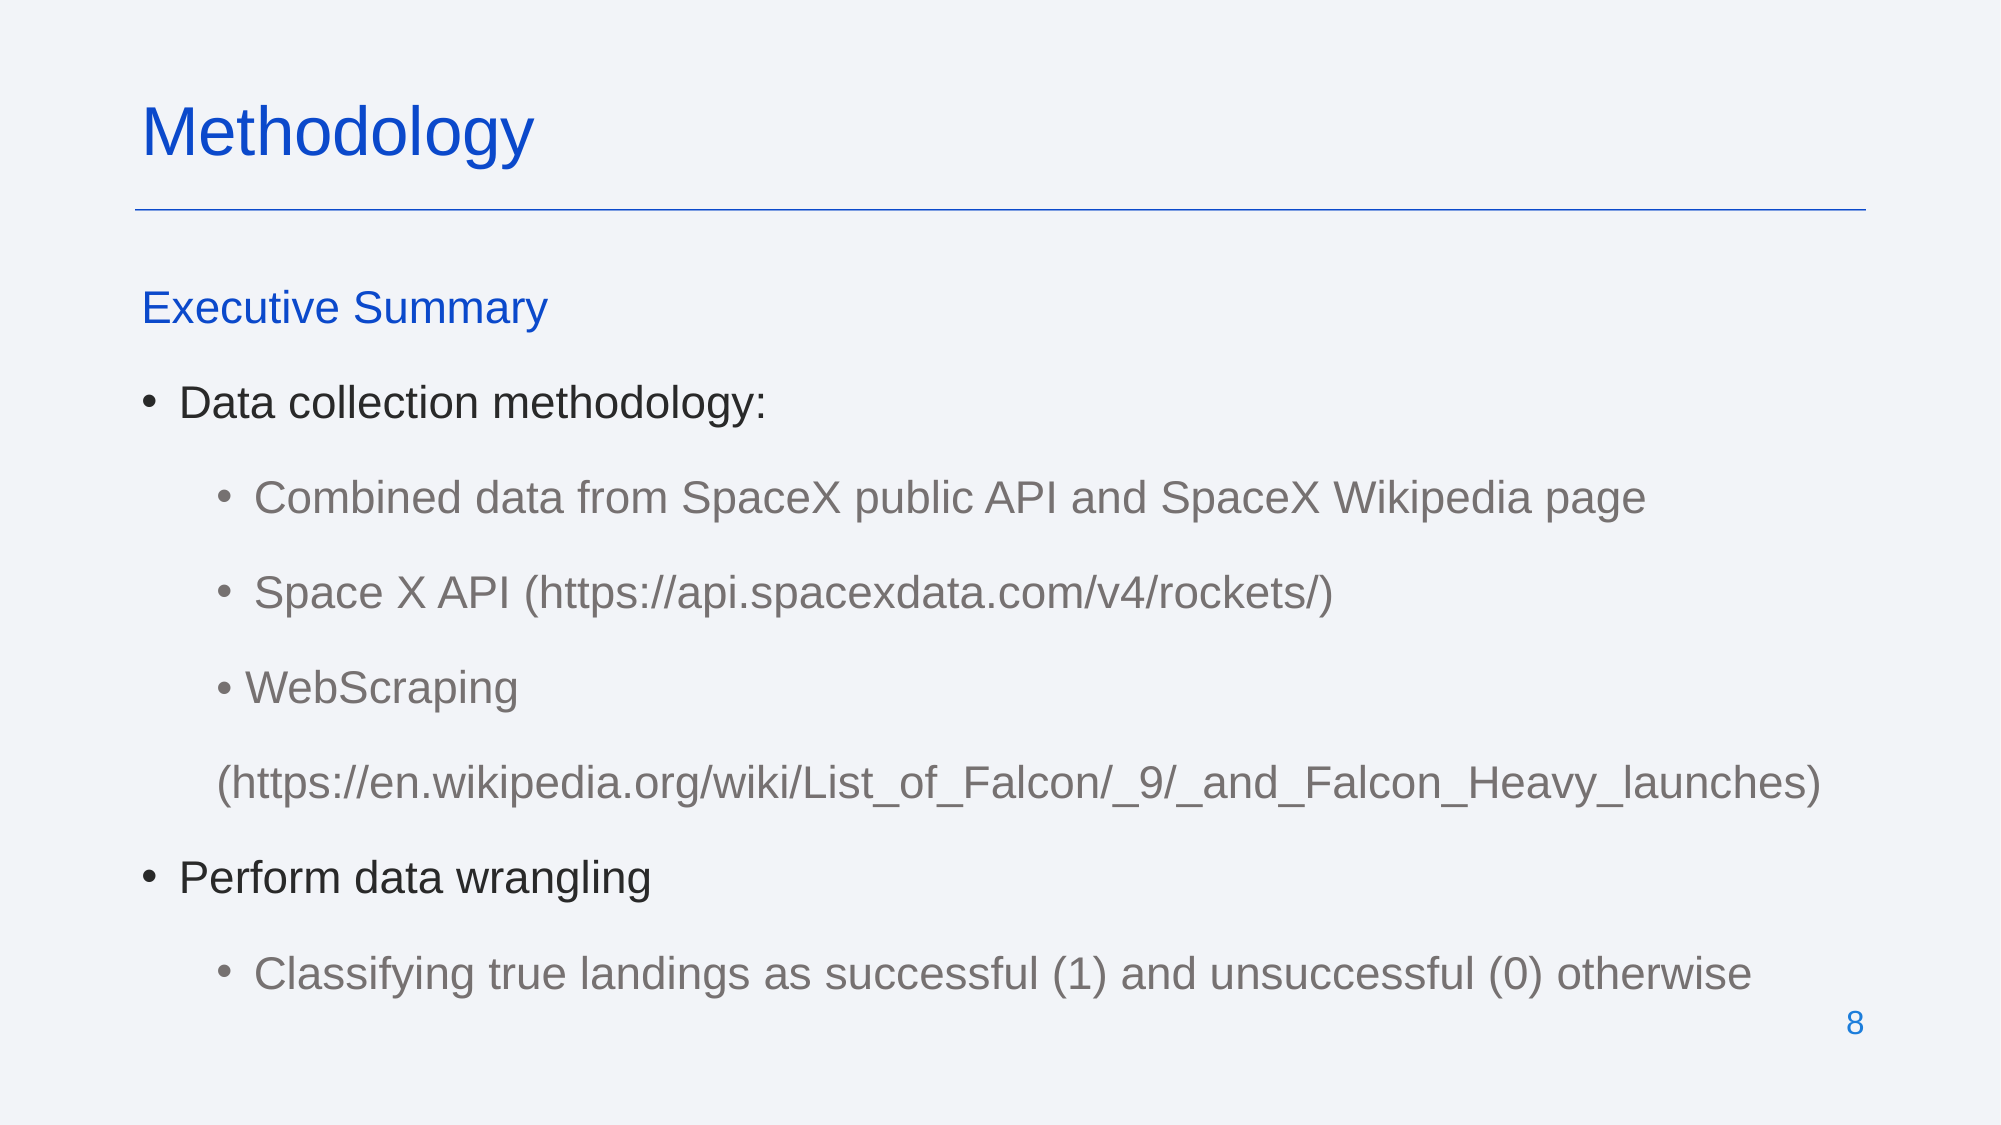

Methodology
Executive Summary
Data collection methodology:
Combined data from SpaceX public API and SpaceX Wikipedia page
Space X API (https://api.spacexdata.com/v4/rockets/)
• WebScraping
(https://en.wikipedia.org/wiki/List_of_Falcon/_9/_and_Falcon_Heavy_launches)
Perform data wrangling
Classifying true landings as successful (1) and unsuccessful (0) otherwise

8